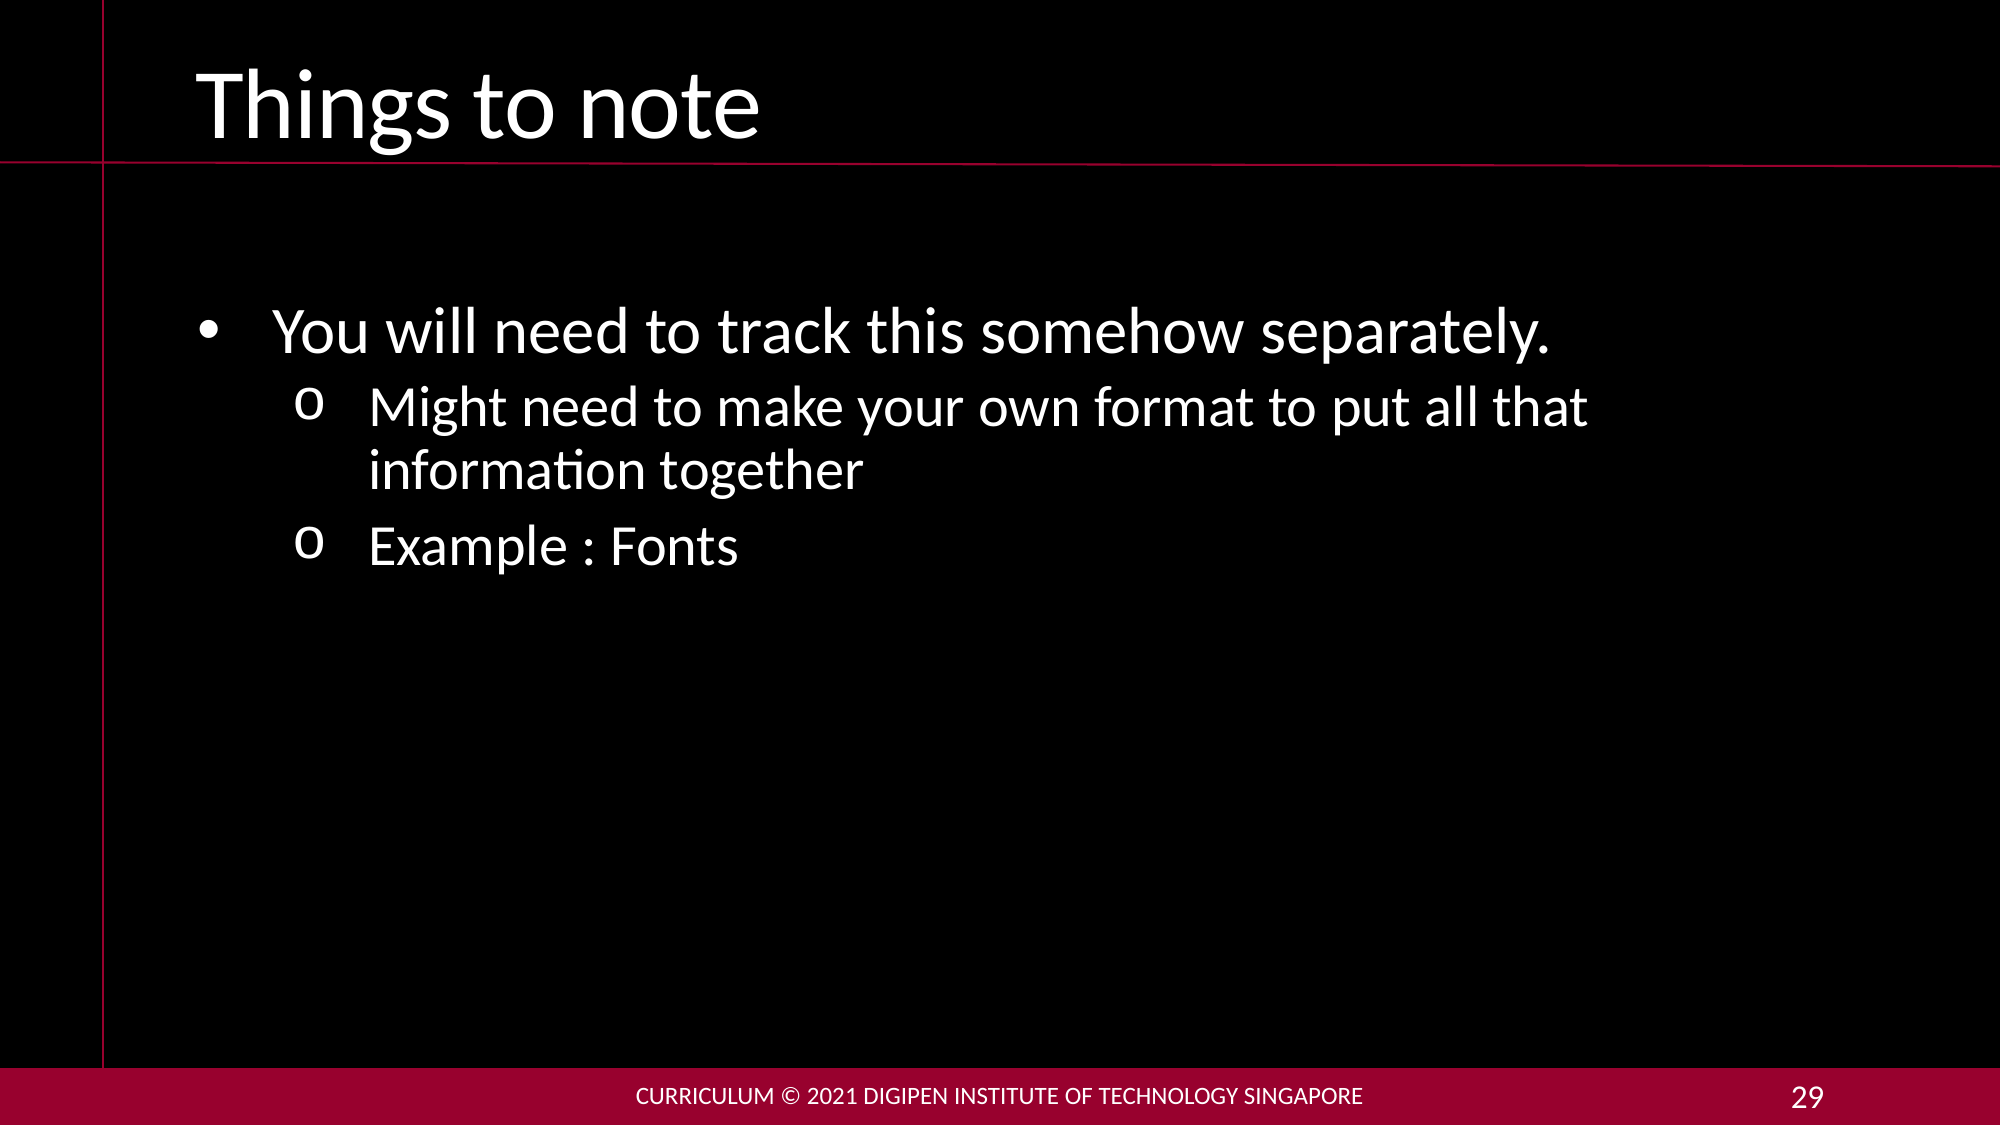

# Things to note

You will need to track this somehow separately.
Might need to make your own format to put all that information together
Example : Fonts
Curriculum © 2021 DigiPen Institute of Technology singapore
29